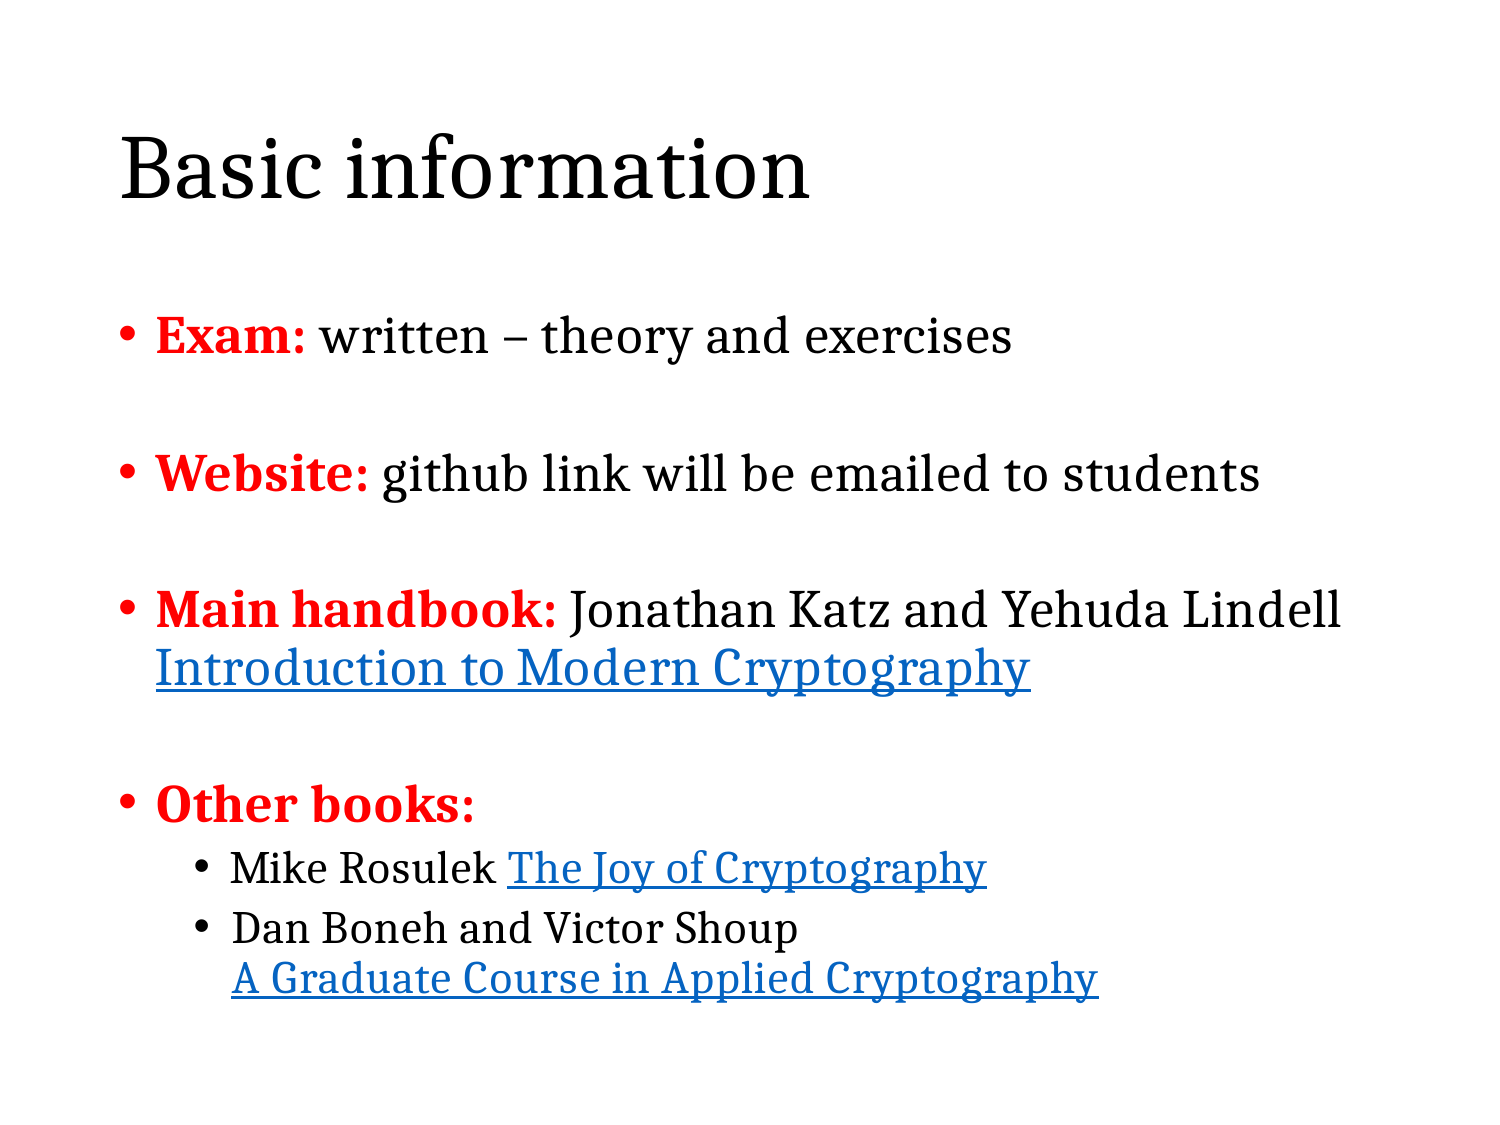

# Basic information
Exam: written – theory and exercises

Website: github link will be emailed to students
Main handbook: Jonathan Katz and Yehuda Lindell Introduction to Modern Cryptography
Other books:
Mike Rosulek The Joy of Cryptography
Dan Boneh and Victor Shoup A Graduate Course in Applied Cryptography